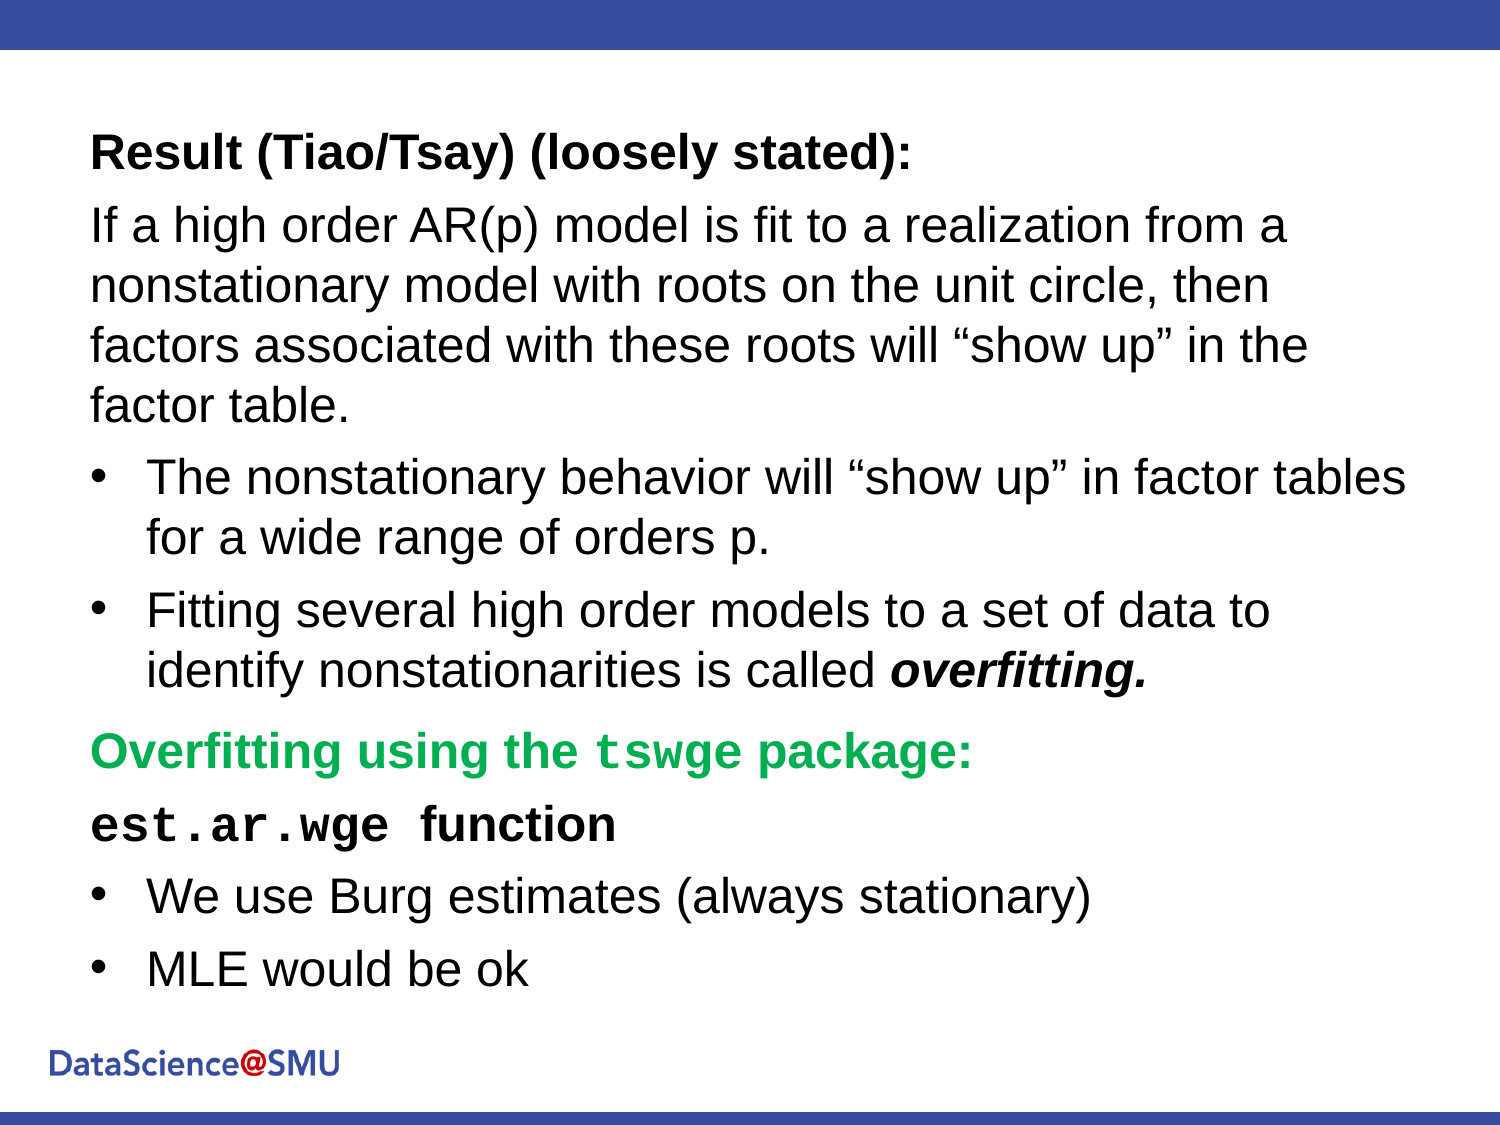

Result (Tiao/Tsay) (loosely stated):
If a high order AR(p) model is fit to a realization from a nonstationary model with roots on the unit circle, then factors associated with these roots will “show up” in the factor table.
The nonstationary behavior will “show up” in factor tables for a wide range of orders p.
Fitting several high order models to a set of data to identify nonstationarities is called overfitting.
Overfitting using the tswge package:
est.ar.wge function
We use Burg estimates (always stationary)
MLE would be ok